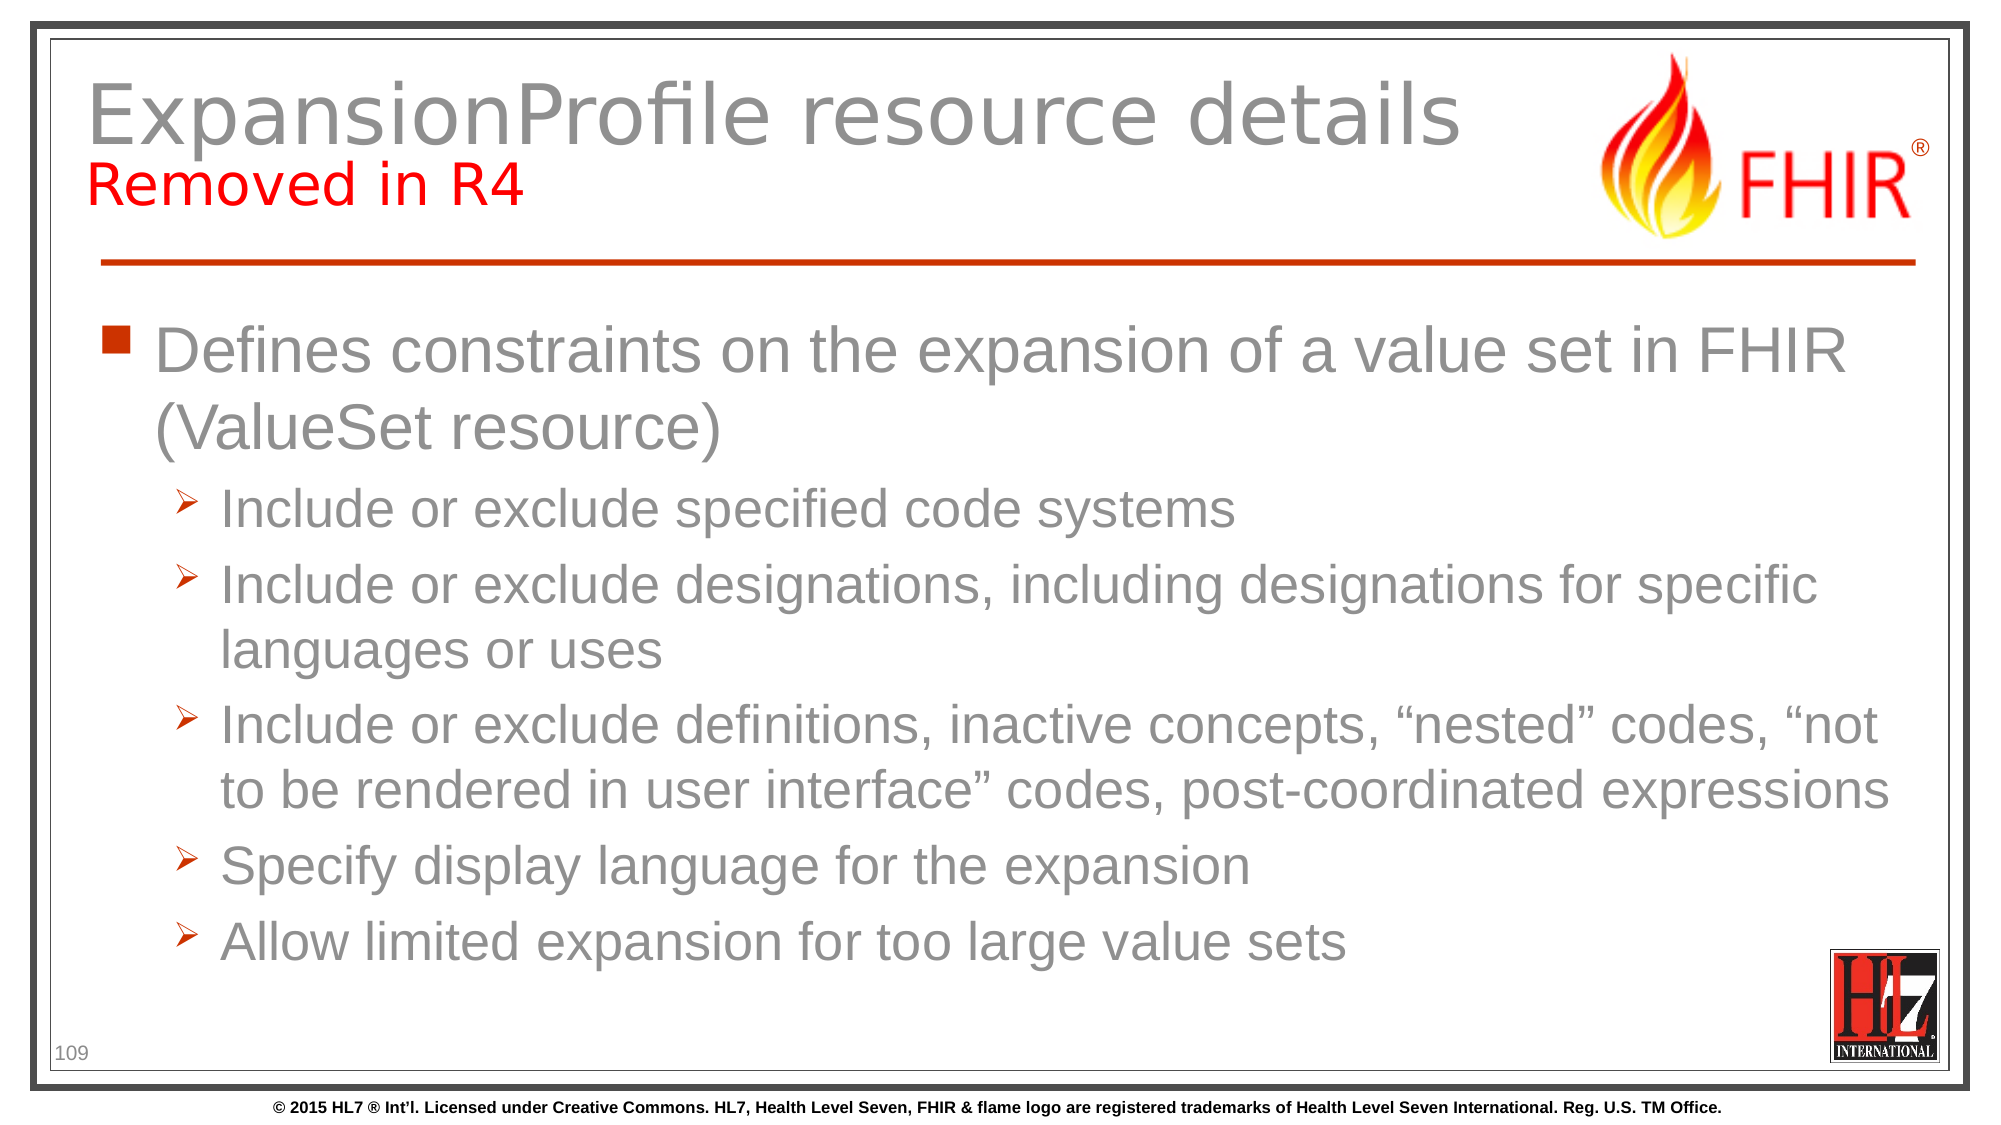

# ExpansionProfile resource details Removed in R4
Defines constraints on the expansion of a value set in FHIR (ValueSet resource)
Include or exclude specified code systems
Include or exclude designations, including designations for specific languages or uses
Include or exclude definitions, inactive concepts, “nested” codes, “not to be rendered in user interface” codes, post-coordinated expressions
Specify display language for the expansion
Allow limited expansion for too large value sets

109